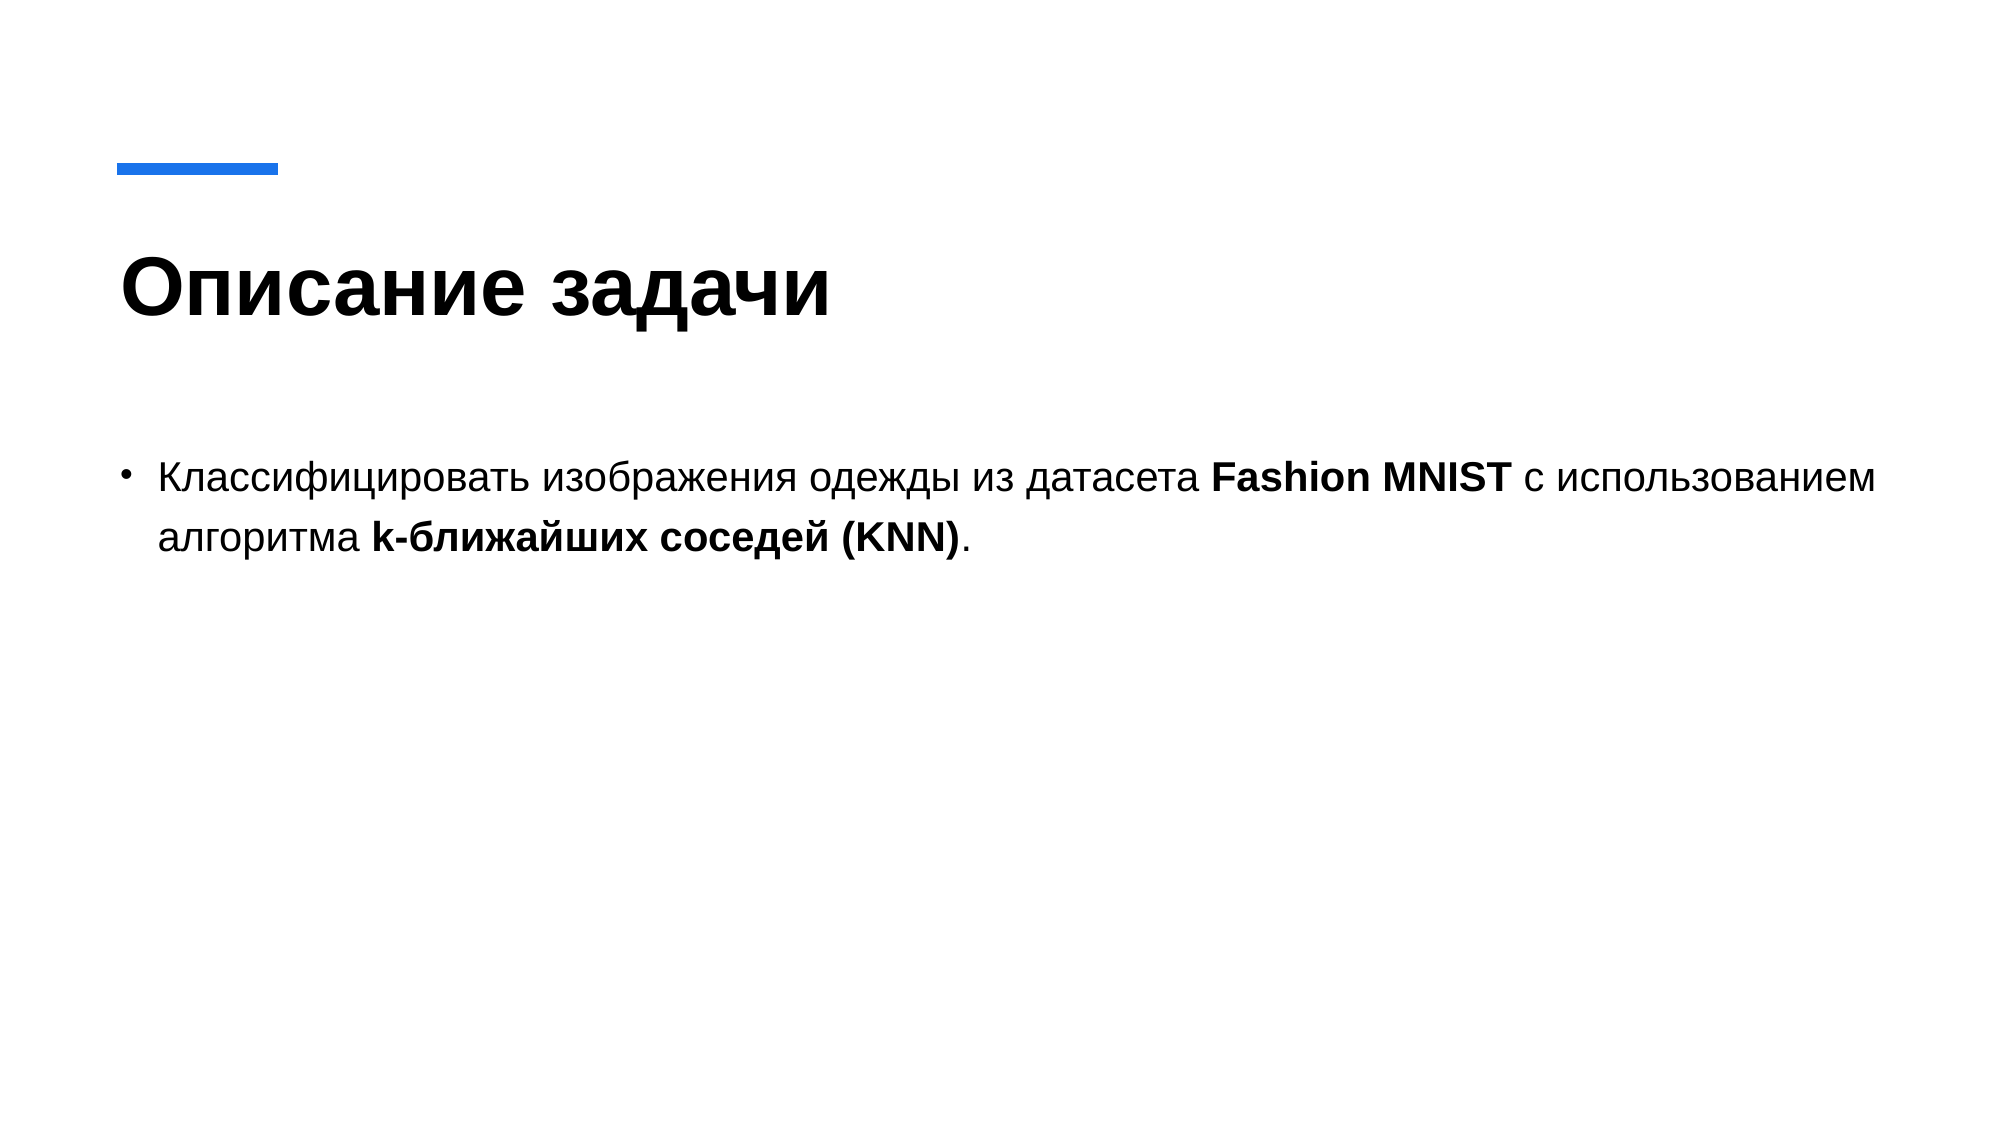

# Описание задачи
Классифицировать изображения одежды из датасета Fashion MNIST с использованием алгоритма k-ближайших соседей (KNN).